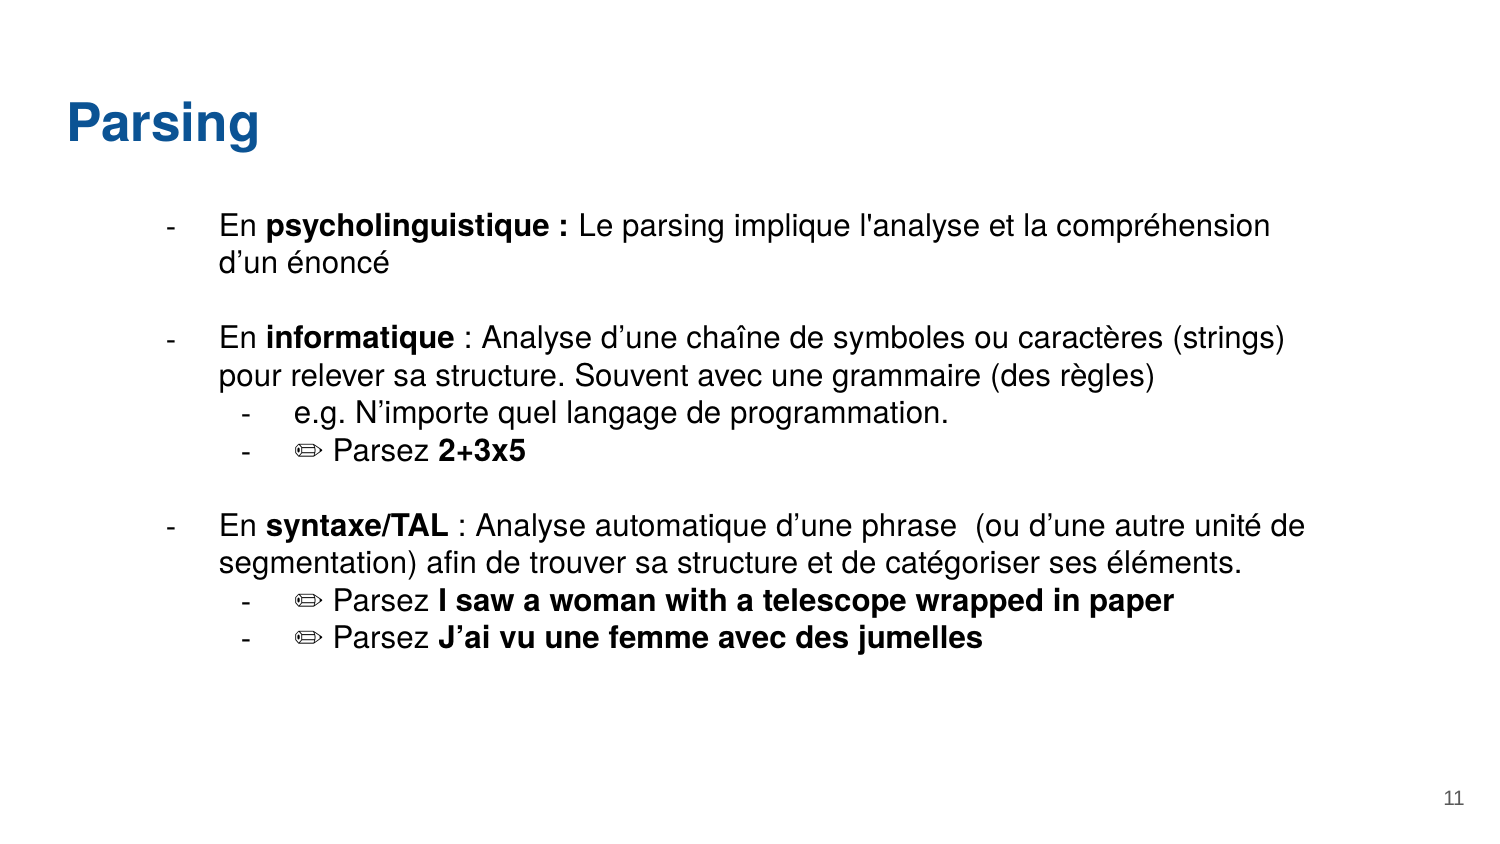

# Parsing
En psycholinguistique : Le parsing implique l'analyse et la compréhension d’un énoncé

En informatique : Analyse d’une chaîne de symboles ou caractères (strings) pour relever sa structure. Souvent avec une grammaire (des règles)
e.g. N’importe quel langage de programmation.
✏️ Parsez 2+3x5

En syntaxe/TAL : Analyse automatique d’une phrase  (ou d’une autre unité de segmentation) afin de trouver sa structure et de catégoriser ses éléments.
✏️ Parsez I saw a woman with a telescope wrapped in paper
✏️ Parsez J’ai vu une femme avec des jumelles

11